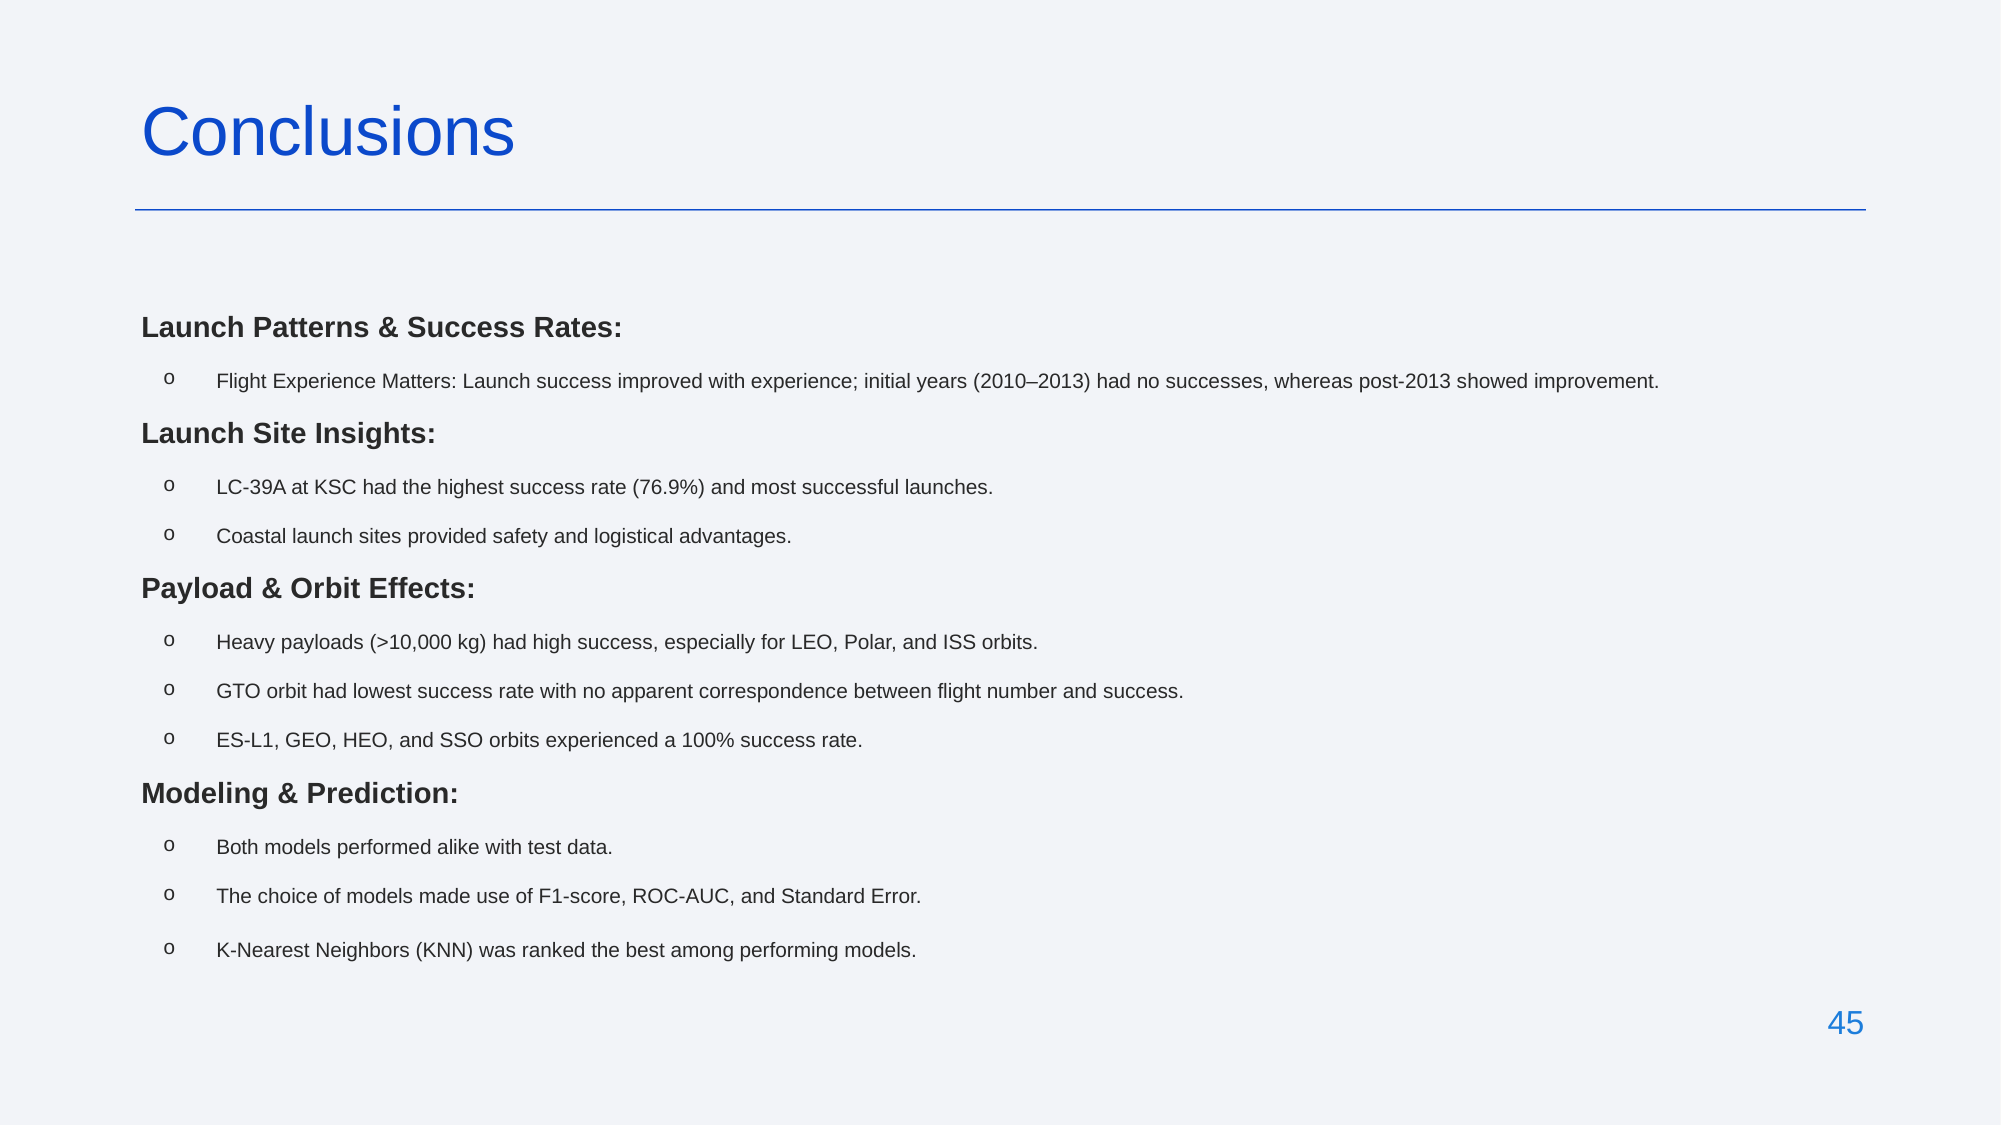

Conclusions
Launch Patterns & Success Rates:
Flight Experience Matters: Launch success improved with experience; initial years (2010–2013) had no successes, whereas post-2013 showed improvement.
Launch Site Insights:
LC-39A at KSC had the highest success rate (76.9%) and most successful launches.
Coastal launch sites provided safety and logistical advantages.
Payload & Orbit Effects:
Heavy payloads (>10,000 kg) had high success, especially for LEO, Polar, and ISS orbits.
GTO orbit had lowest success rate with no apparent correspondence between flight number and success.
ES-L1, GEO, HEO, and SSO orbits experienced a 100% success rate.
Modeling & Prediction:
Both models performed alike with test data.
The choice of models made use of F1-score, ROC-AUC, and Standard Error.
K-Nearest Neighbors (KNN) was ranked the best among performing models.
45